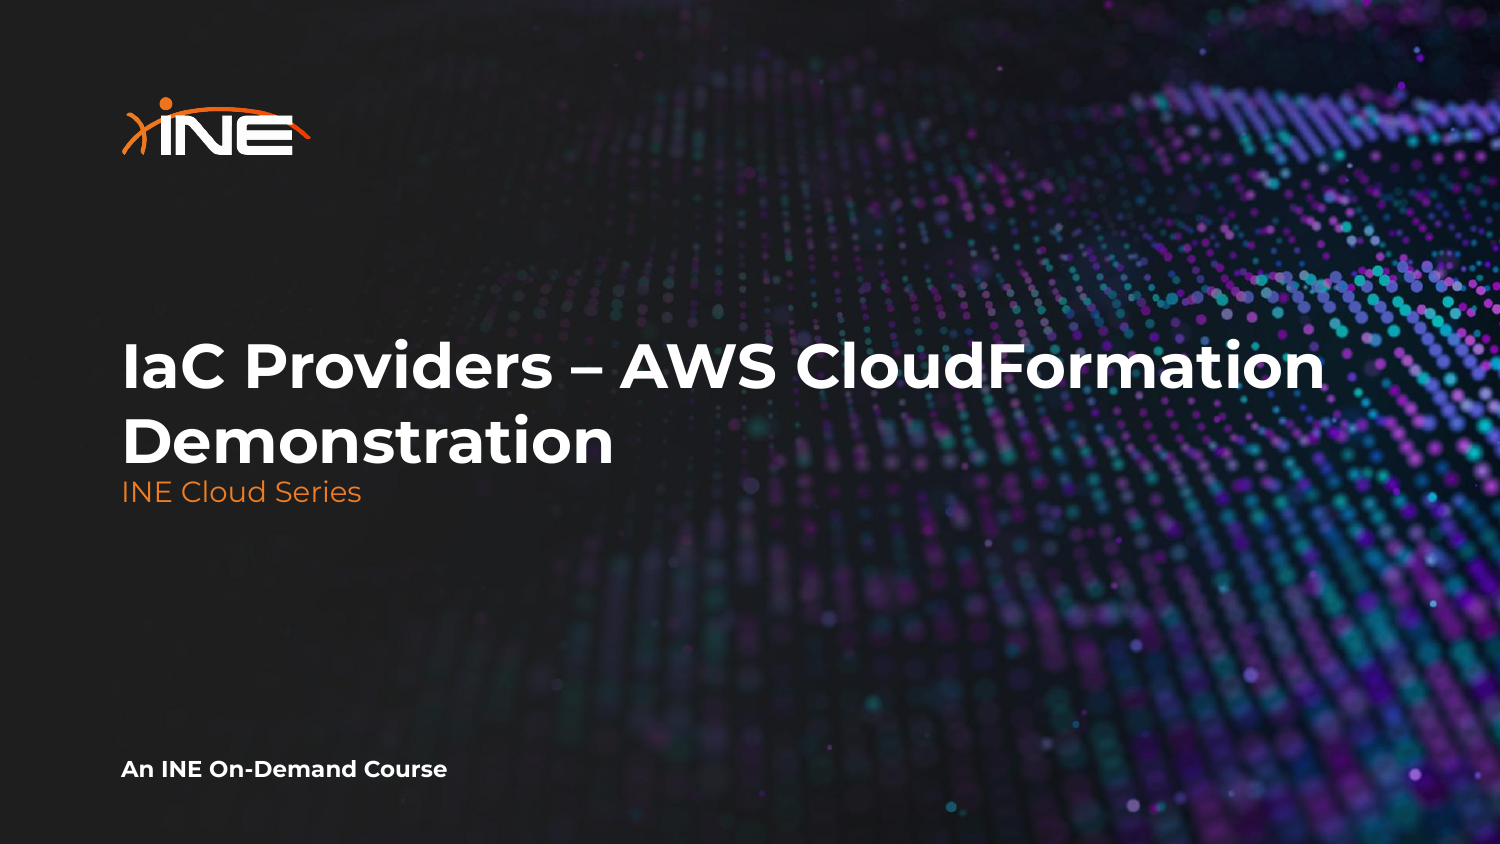

# IaC Providers – AWS CloudFormation Demonstration
INE Cloud Series
An INE On-Demand Course